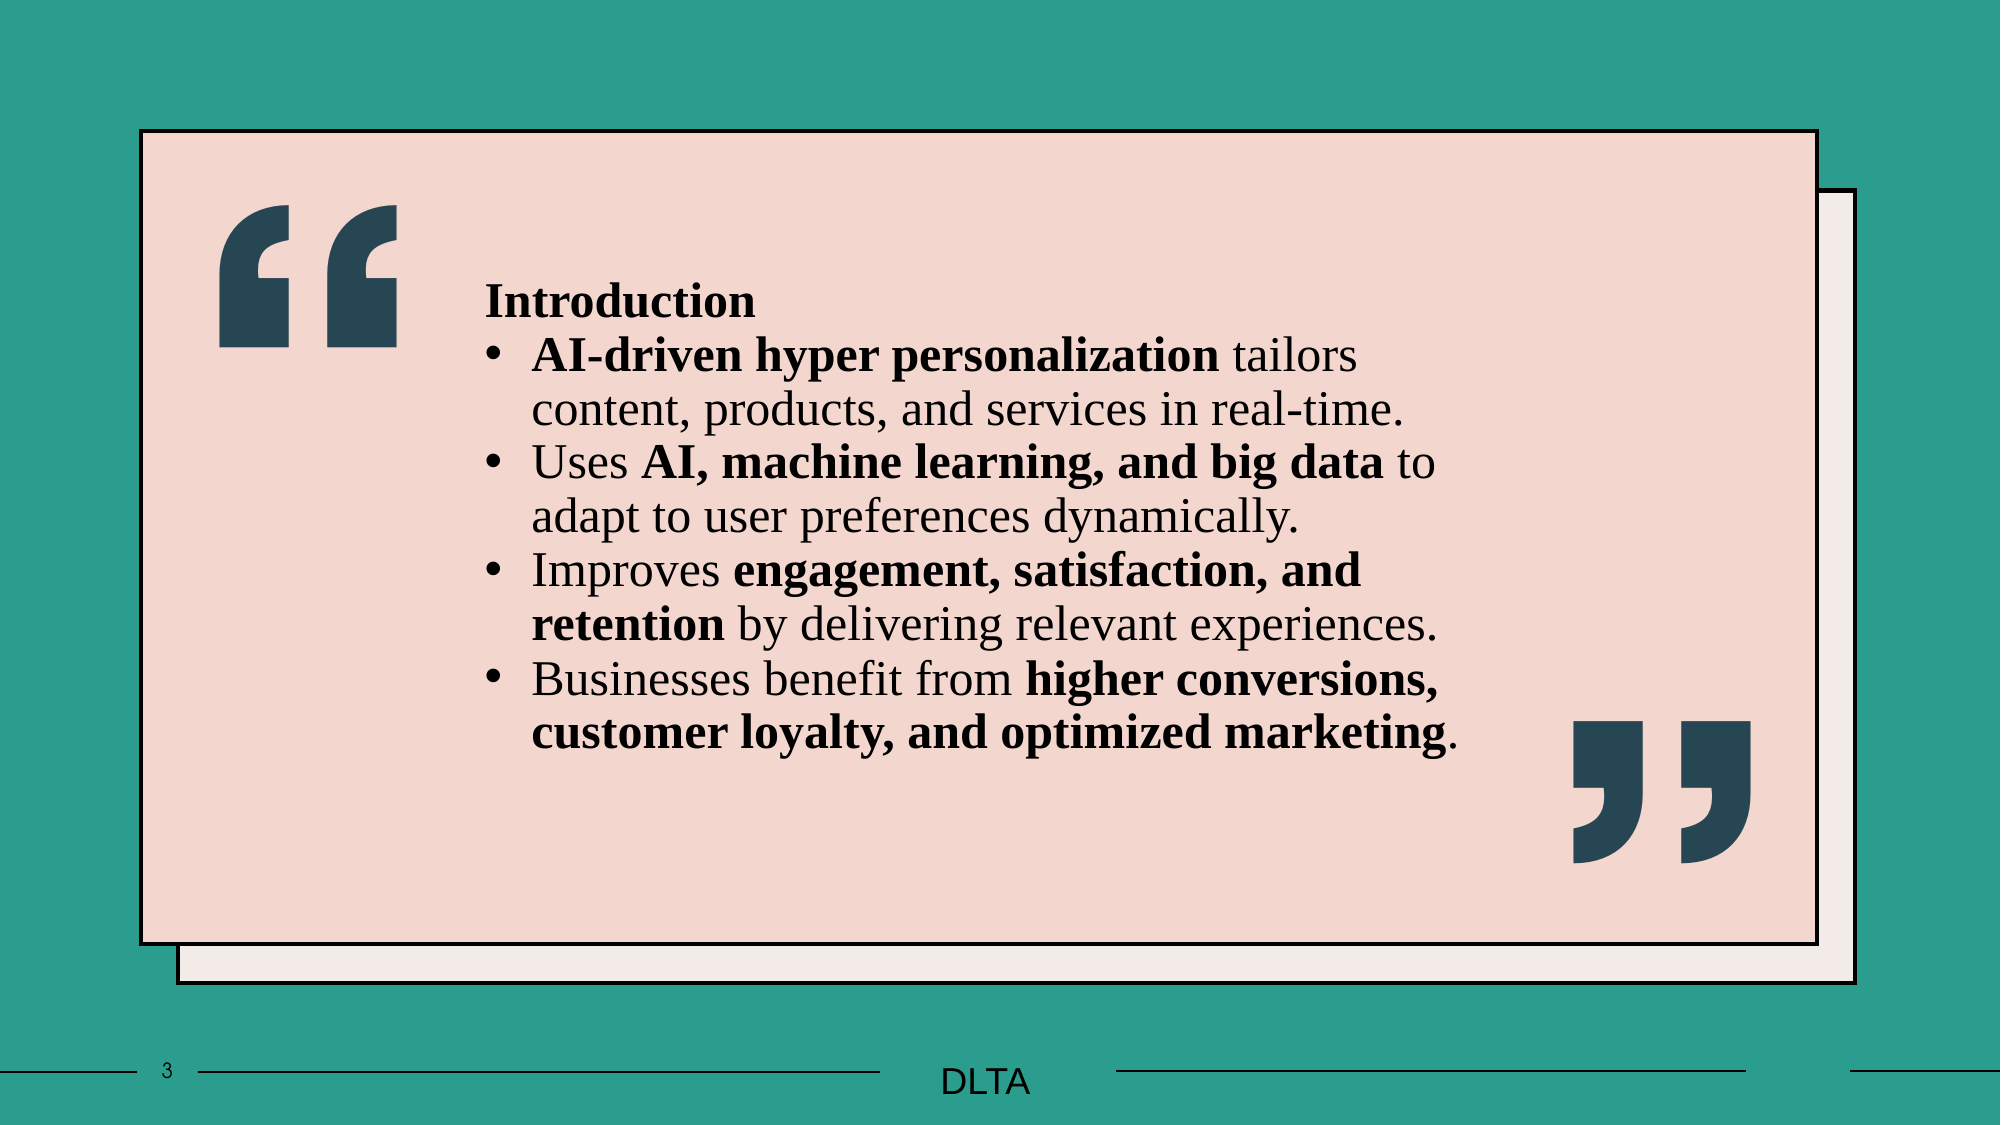

“
# Introduction
AI-driven hyper personalization tailors content, products, and services in real-time.
Uses AI, machine learning, and big data to adapt to user preferences dynamically.
Improves engagement, satisfaction, and retention by delivering relevant experiences.
Businesses benefit from higher conversions, customer loyalty, and optimized marketing.

”

3
DLTA